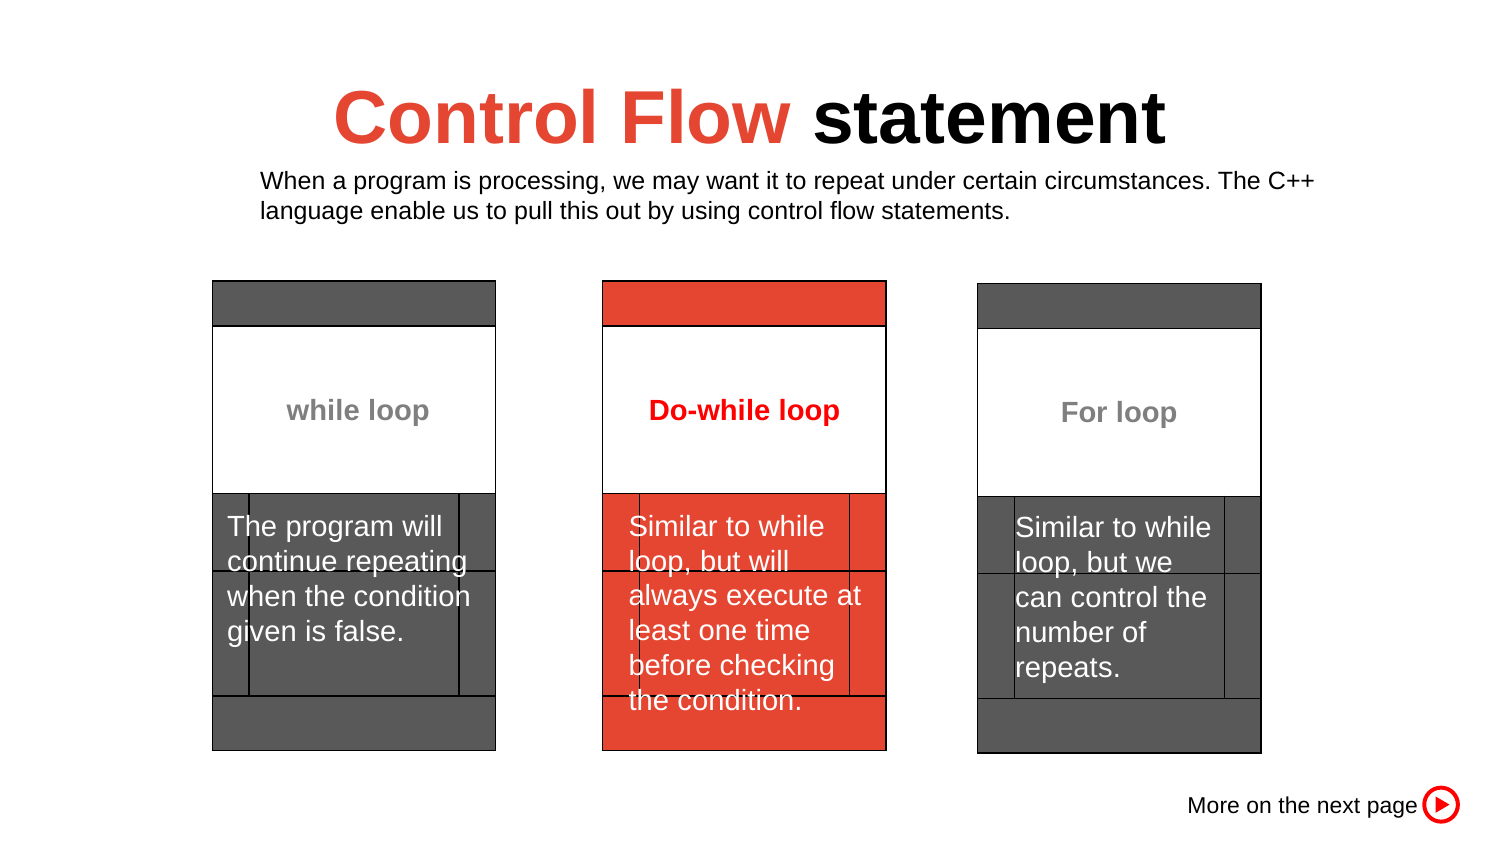

# Control Flow statement
When a program is processing, we may want it to repeat under certain circumstances. The C++ language enable us to pull this out by using control flow statements.

|  |  |  |
| --- | --- | --- |
| while loop |  |  |
|  |  |  |
|  |  |  |
|  |  |  |
The program will
continue repeating
when the condition given is false.
|  |  |  |
| --- | --- | --- |
| Do-while loop |  |  |
|  |  |  |
|  |  |  |
|  |  |  |
Similar to while loop, but will always execute at least one time before checking the condition.
|  |  |  |
| --- | --- | --- |
| For loop |  |  |
|  |  |  |
|  |  |  |
|  |  |  |
Similar to while loop, but we can control the number of repeats.

More on the next page